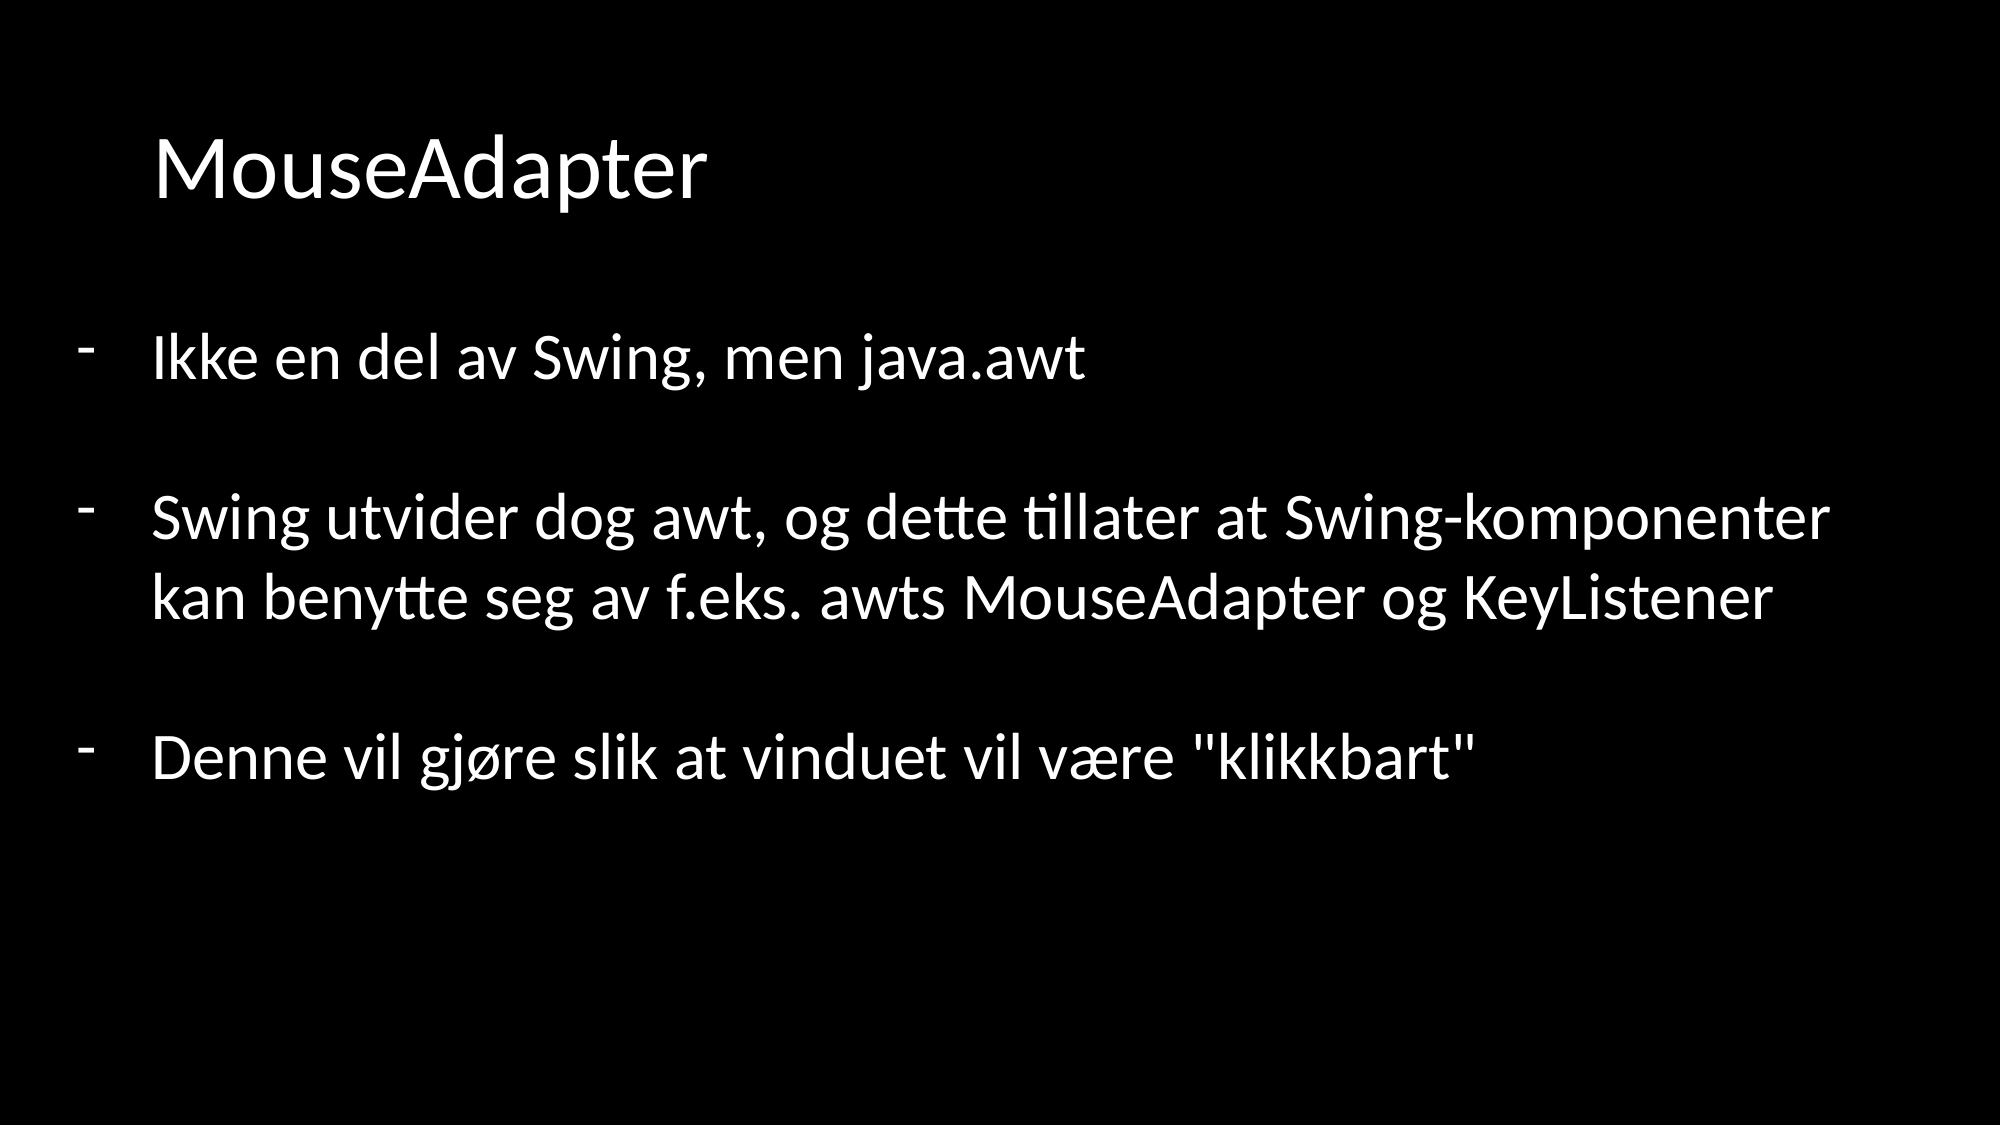

# MouseAdapter
Ikke en del av Swing, men java.awt

Swing utvider dog awt, og dette tillater at Swing-komponenter kan benytte seg av f.eks. awts MouseAdapter og KeyListener

Denne vil gjøre slik at vinduet vil være "klikkbart"